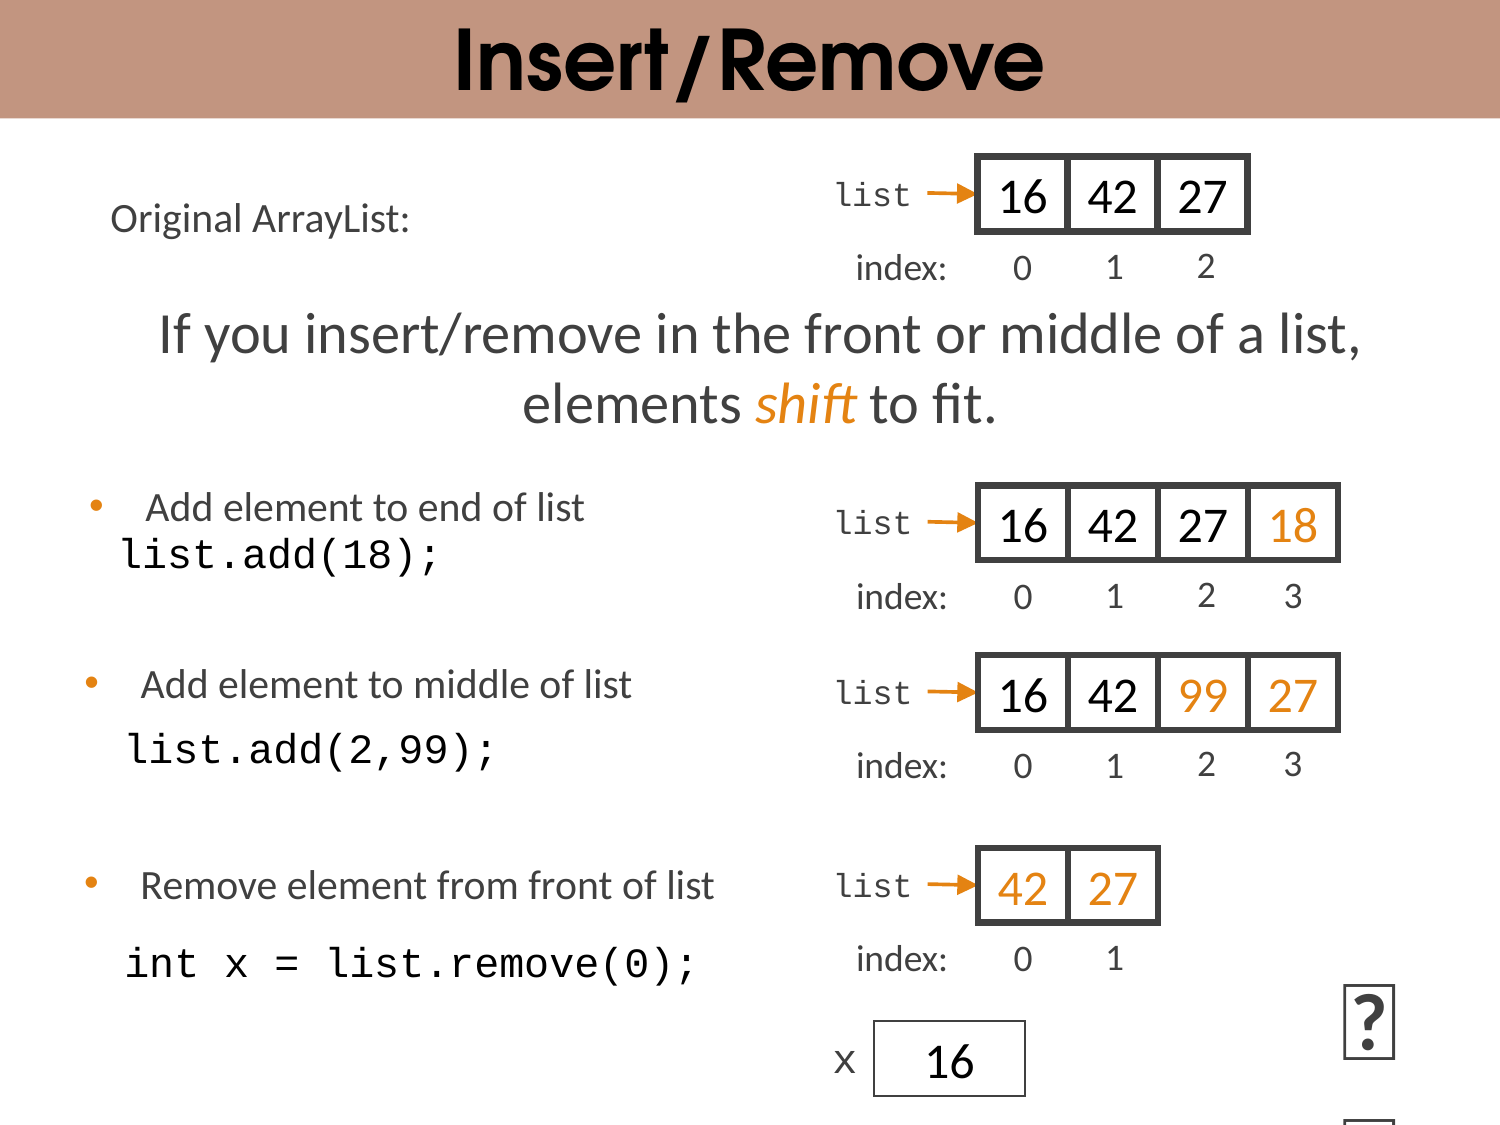

Insert/Remove
16
42
27
list
Original ArrayList:
2
1
index:
0
If you insert/remove in the front or middle of a list, elements shift to fit.
Add element to end of list
16
42
27
18
list
list.add(18);
2
1
3
index:
0
Add element to middle of list
16
42
99
27
list
list.add(2,99);
3
2
1
index:
0
42
27
Remove element from front of list
list
1
index:
0
int x = list.remove(0);
🤔
16
x